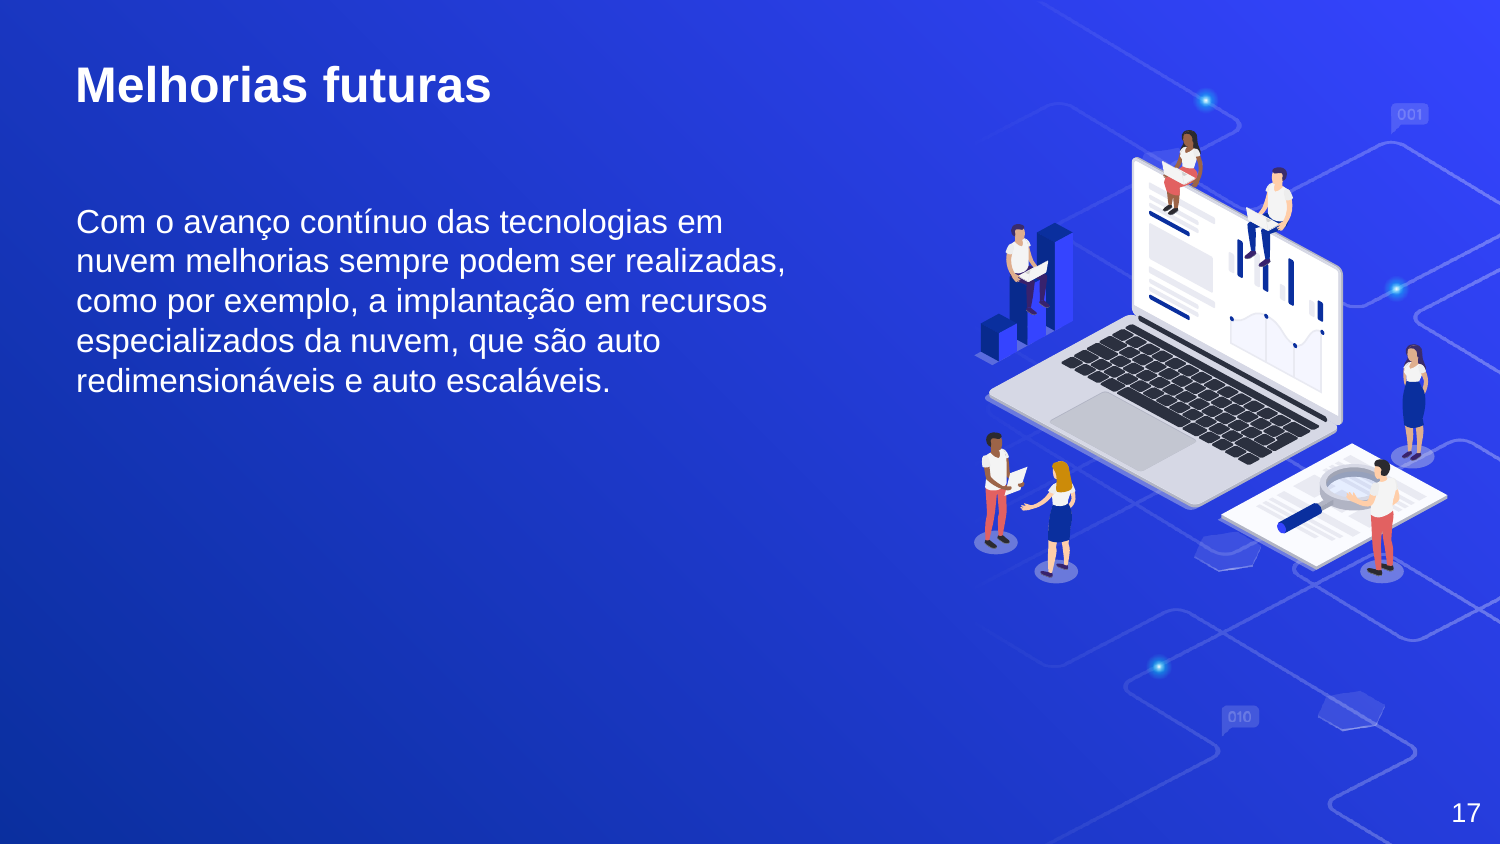

Melhorias futuras

Com o avanço contínuo das tecnologias em nuvem melhorias sempre podem ser realizadas, como por exemplo, a implantação em recursos especializados da nuvem, que são auto redimensionáveis e auto escaláveis.
17